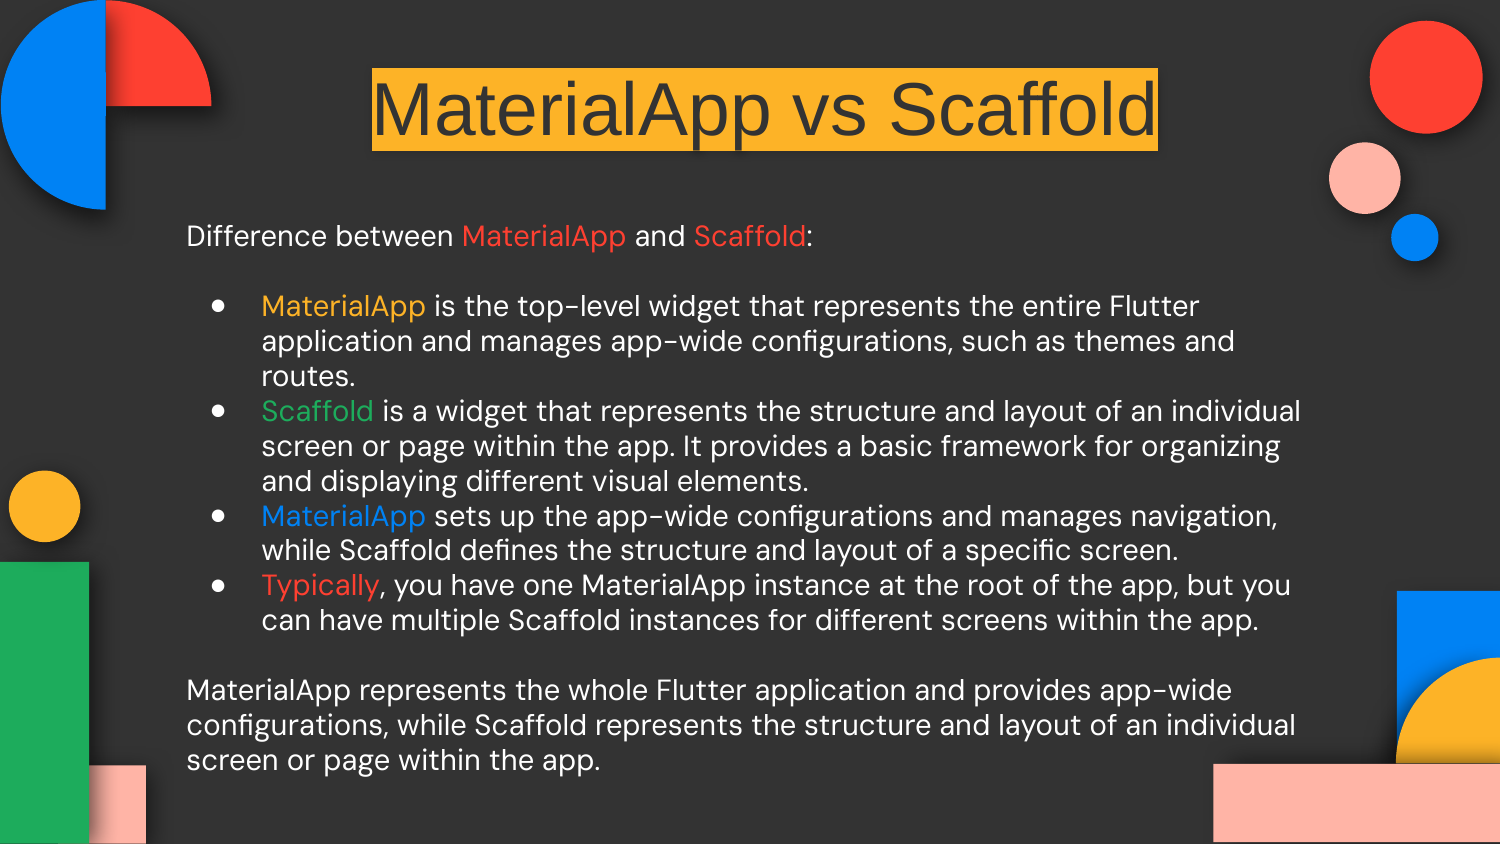

MaterialApp vs Scaffold
Difference between MaterialApp and Scaffold:

MaterialApp is the top-level widget that represents the entire Flutter application and manages app-wide configurations, such as themes and routes.
Scaffold is a widget that represents the structure and layout of an individual screen or page within the app. It provides a basic framework for organizing and displaying different visual elements.
MaterialApp sets up the app-wide configurations and manages navigation, while Scaffold defines the structure and layout of a specific screen.
Typically, you have one MaterialApp instance at the root of the app, but you can have multiple Scaffold instances for different screens within the app.

MaterialApp represents the whole Flutter application and provides app-wide configurations, while Scaffold represents the structure and layout of an individual screen or page within the app.